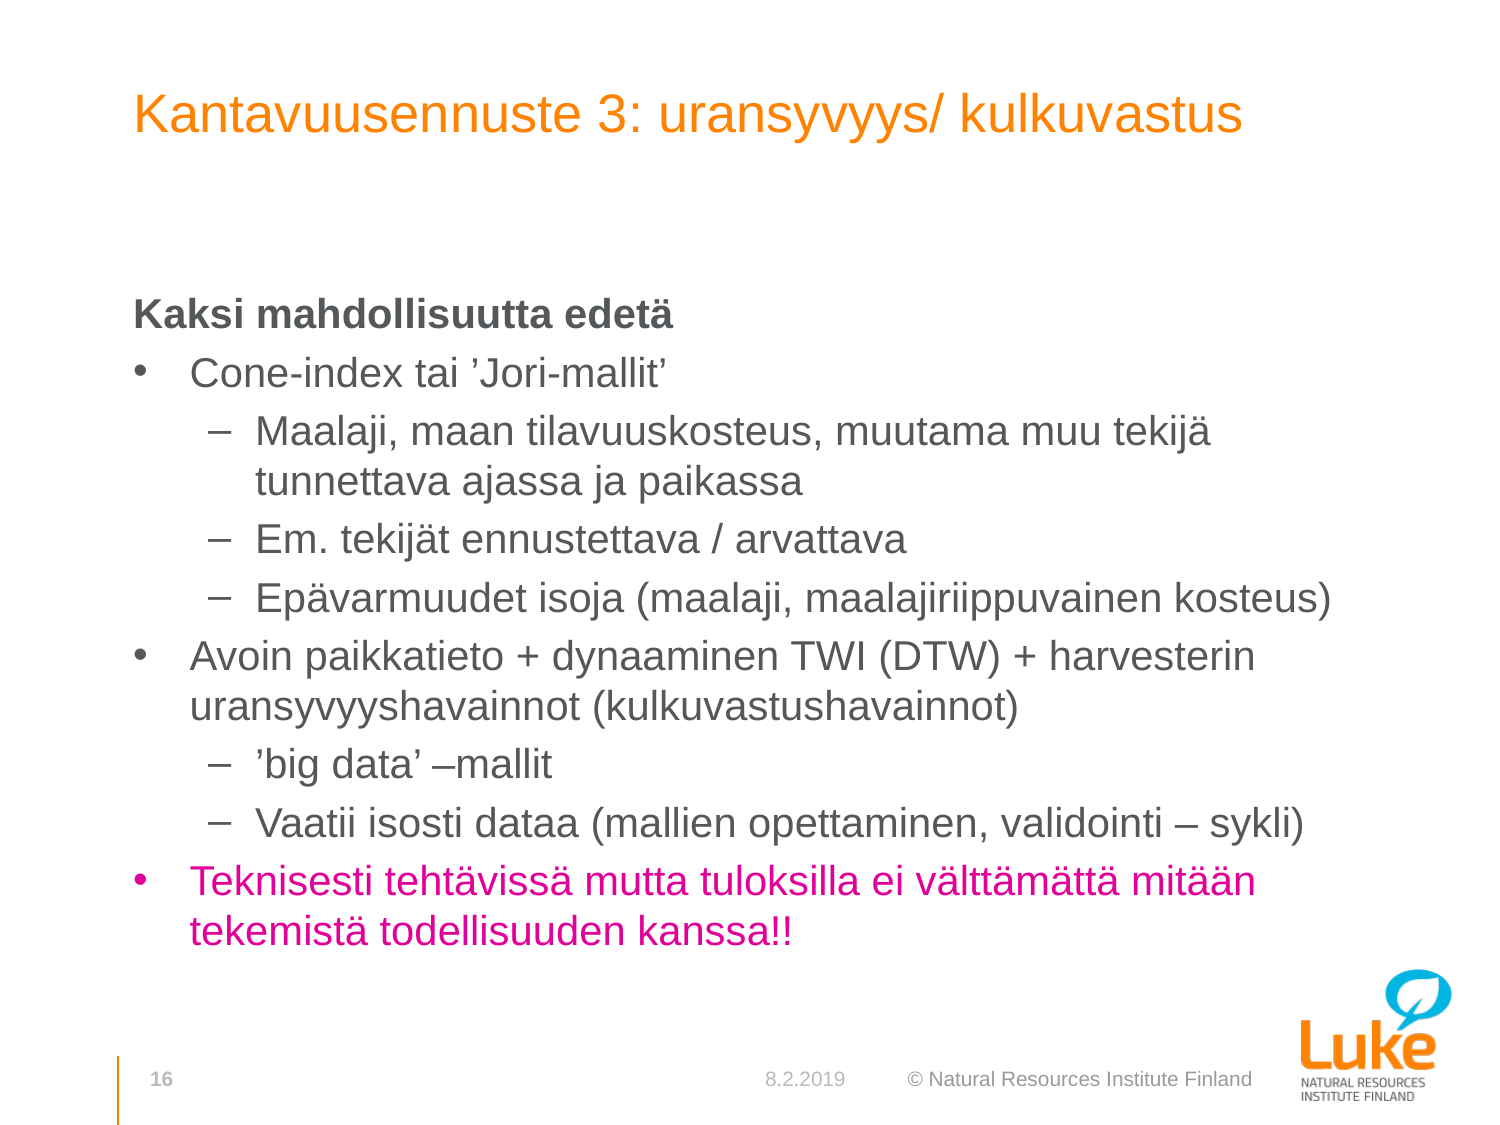

# Kantavuusennuste 3: uransyvyys/ kulkuvastus
Kaksi mahdollisuutta edetä
Cone-index tai ’Jori-mallit’
Maalaji, maan tilavuuskosteus, muutama muu tekijä tunnettava ajassa ja paikassa
Em. tekijät ennustettava / arvattava
Epävarmuudet isoja (maalaji, maalajiriippuvainen kosteus)
Avoin paikkatieto + dynaaminen TWI (DTW) + harvesterin uransyvyyshavainnot (kulkuvastushavainnot)
’big data’ –mallit
Vaatii isosti dataa (mallien opettaminen, validointi – sykli)
Teknisesti tehtävissä mutta tuloksilla ei välttämättä mitään tekemistä todellisuuden kanssa!!

16

8.2.2019